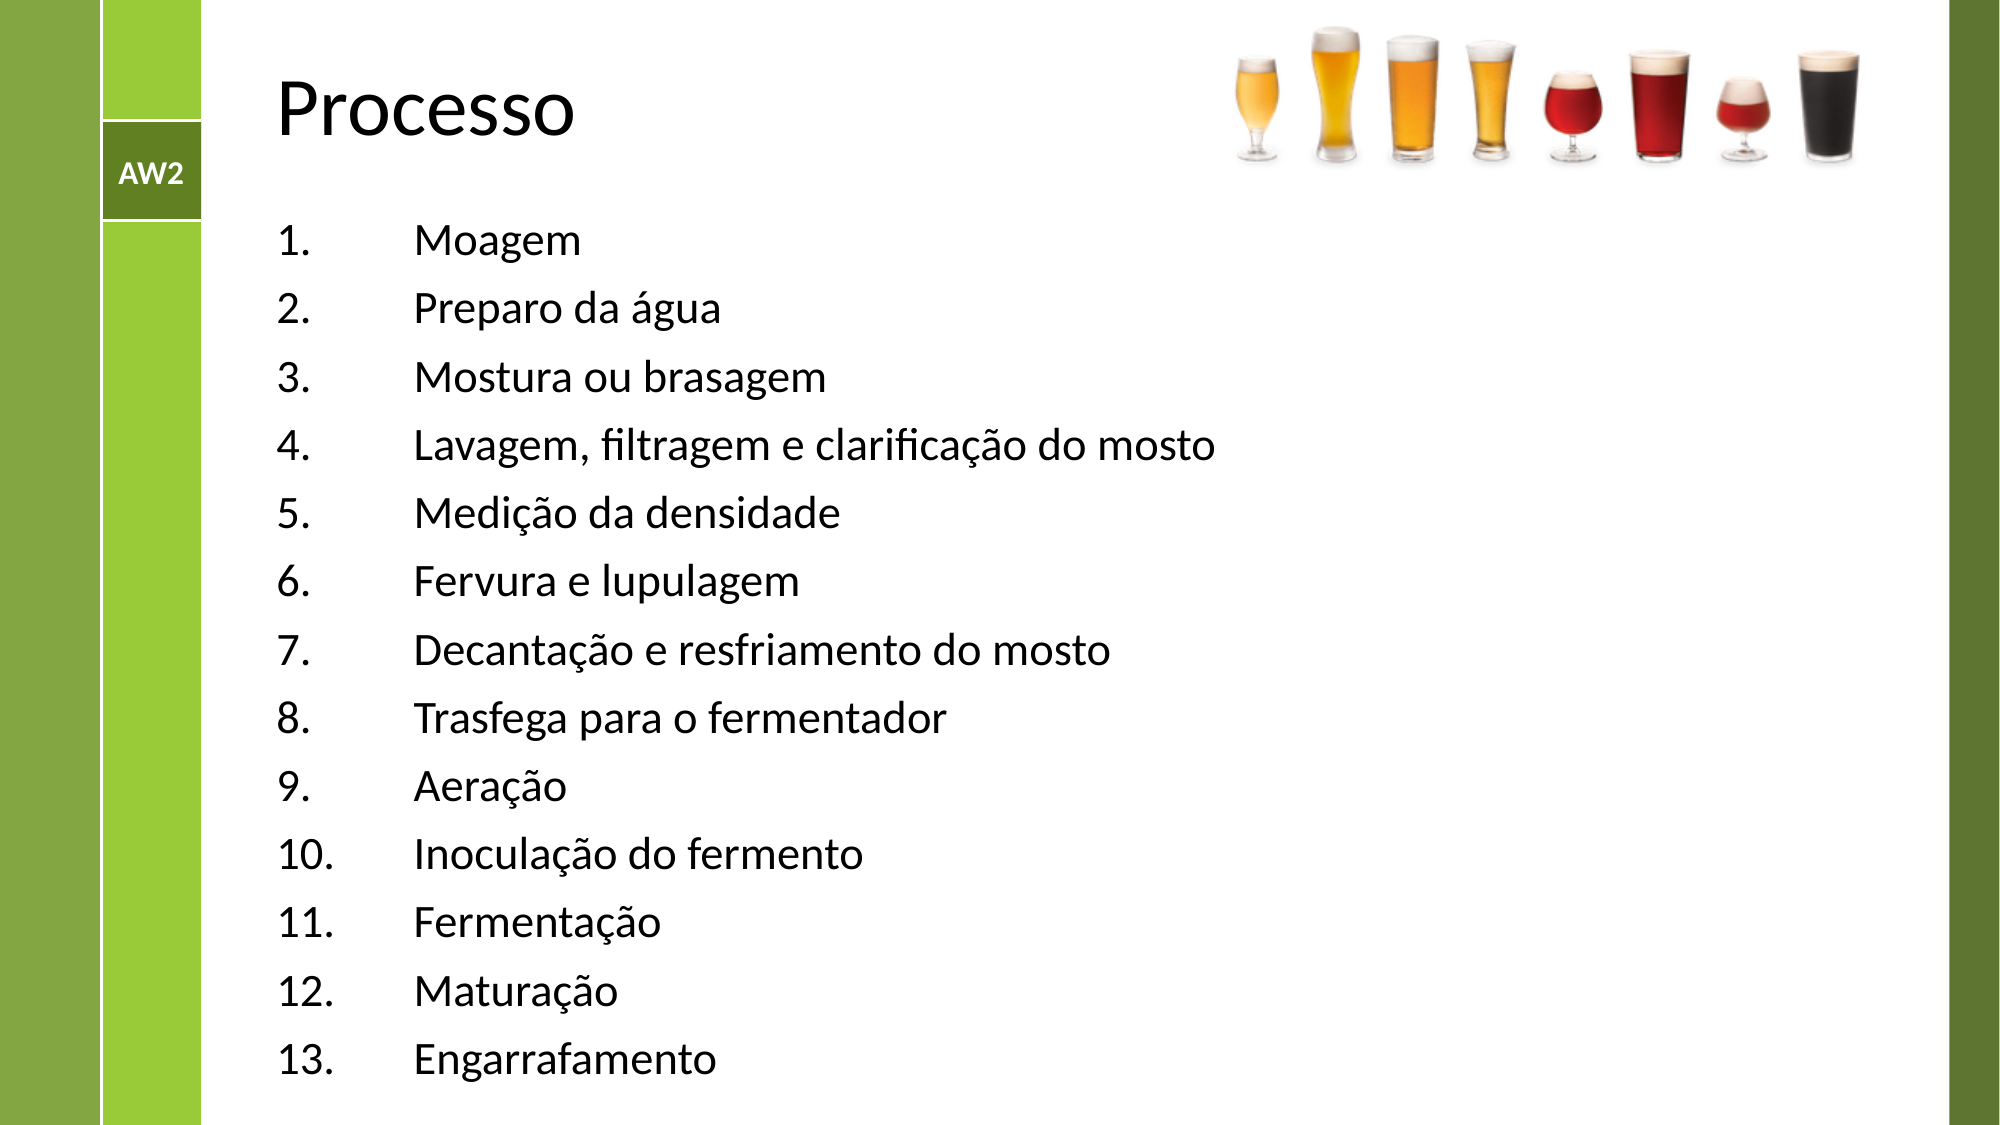

# Processo
Moagem
Preparo da água
Mostura ou brasagem
Lavagem, filtragem e clarificação do mosto
Medição da densidade
Fervura e lupulagem
Decantação e resfriamento do mosto
Trasfega para o fermentador
Aeração
Inoculação do fermento
Fermentação
Maturação
Engarrafamento